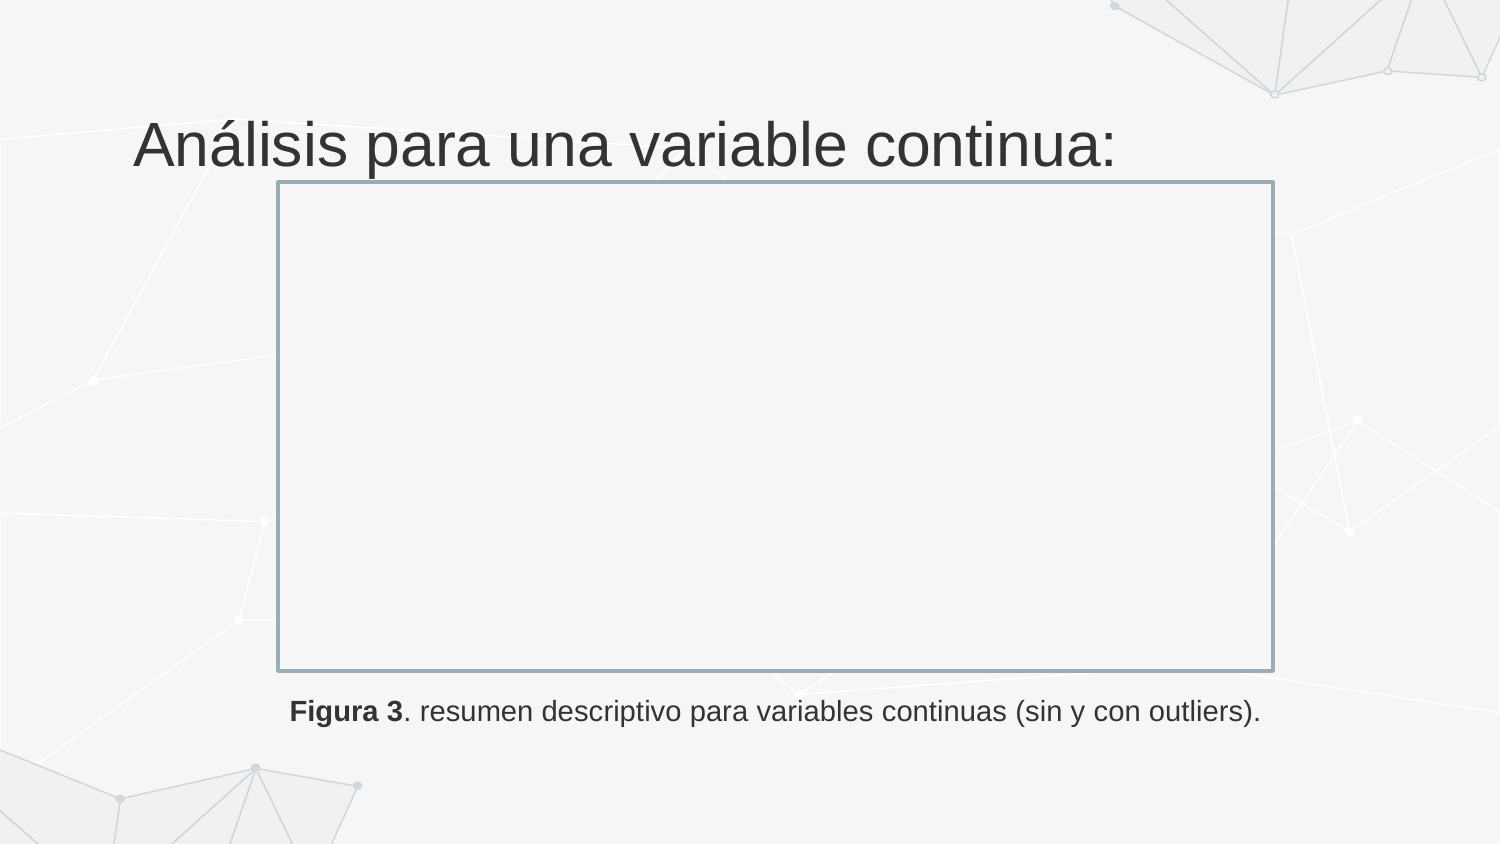

# Análisis para una variable continua:

Figura 3. resumen descriptivo para variables continuas (sin y con outliers).